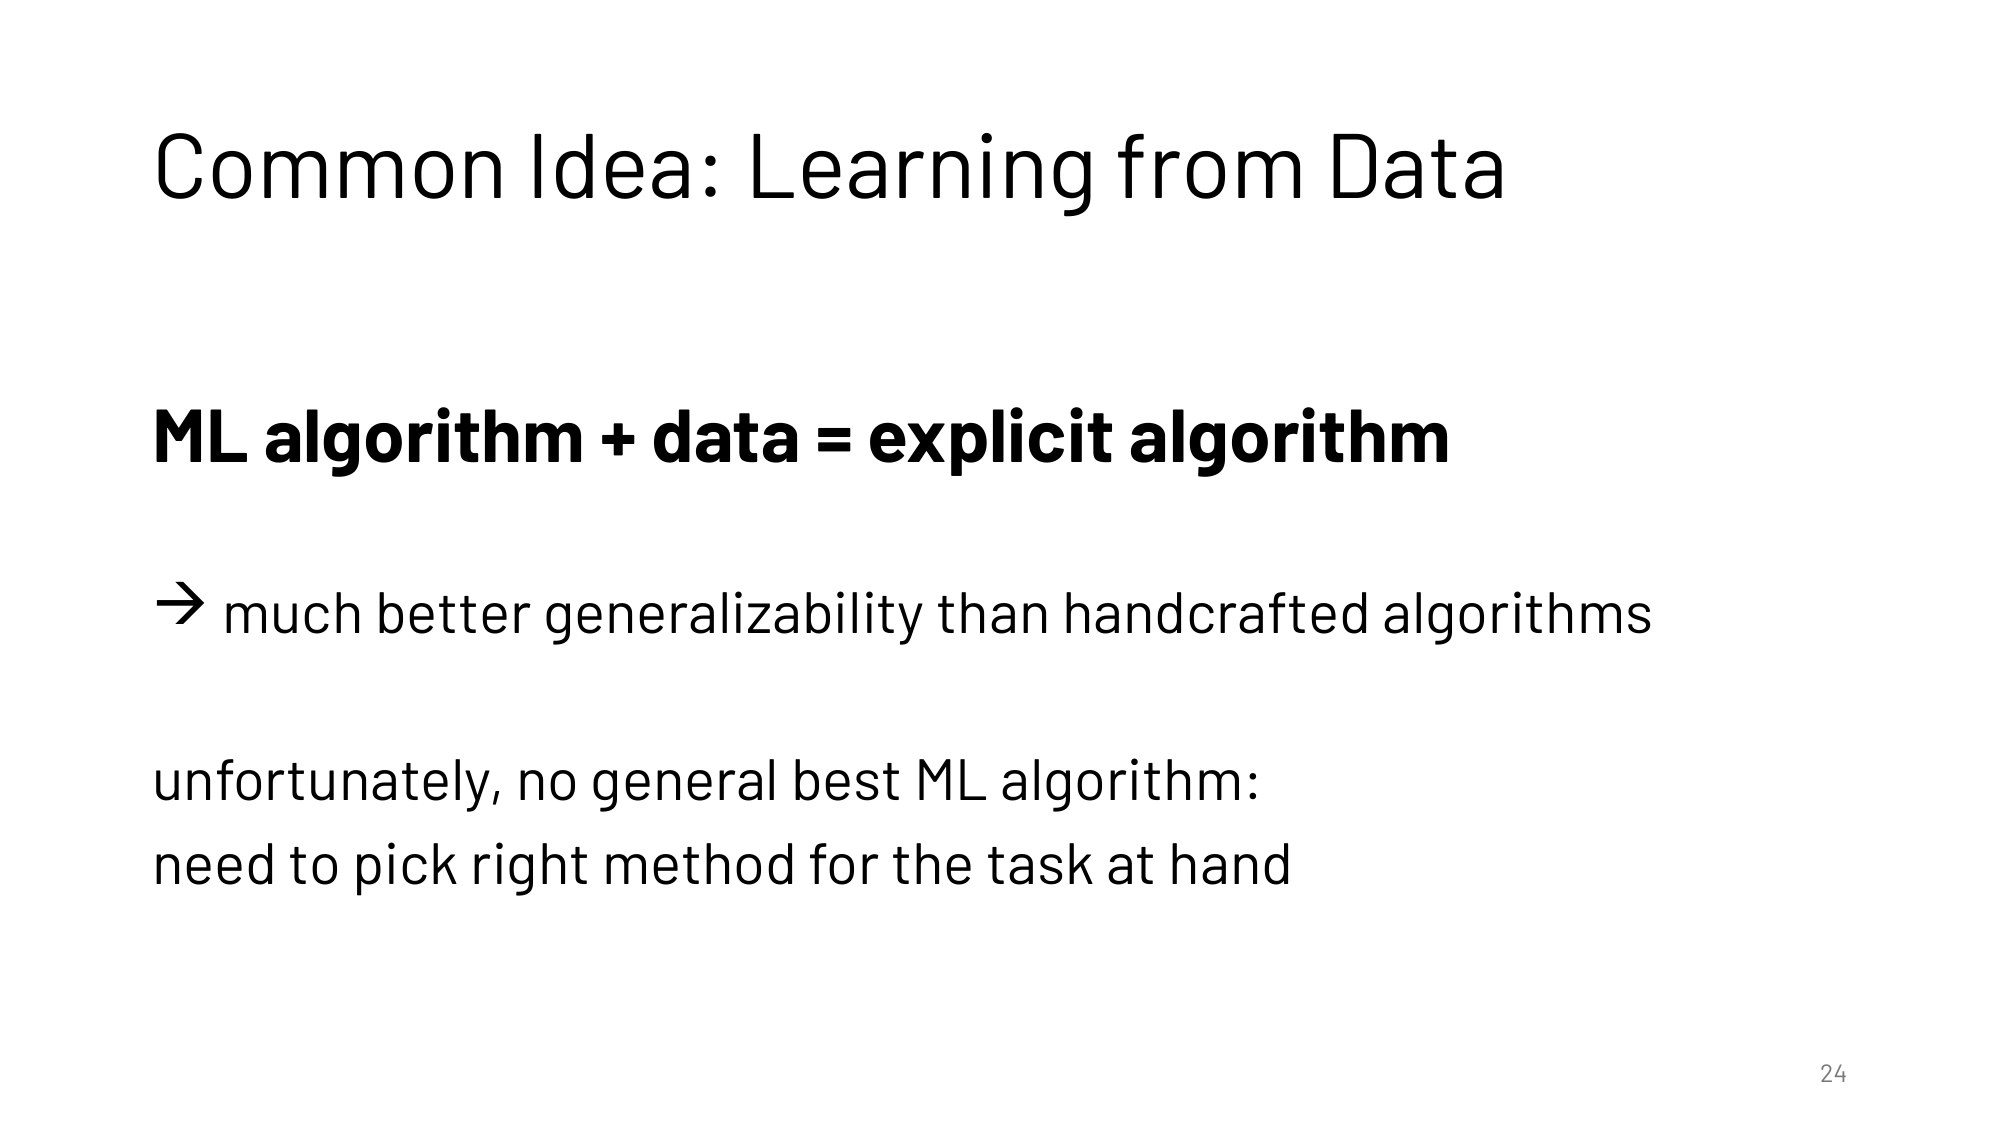

# Common Idea: Learning from Data

ML algorithm + data = explicit algorithm

 much better generalizability than handcrafted algorithms

unfortunately, no general best ML algorithm:
need to pick right method for the task at hand
24